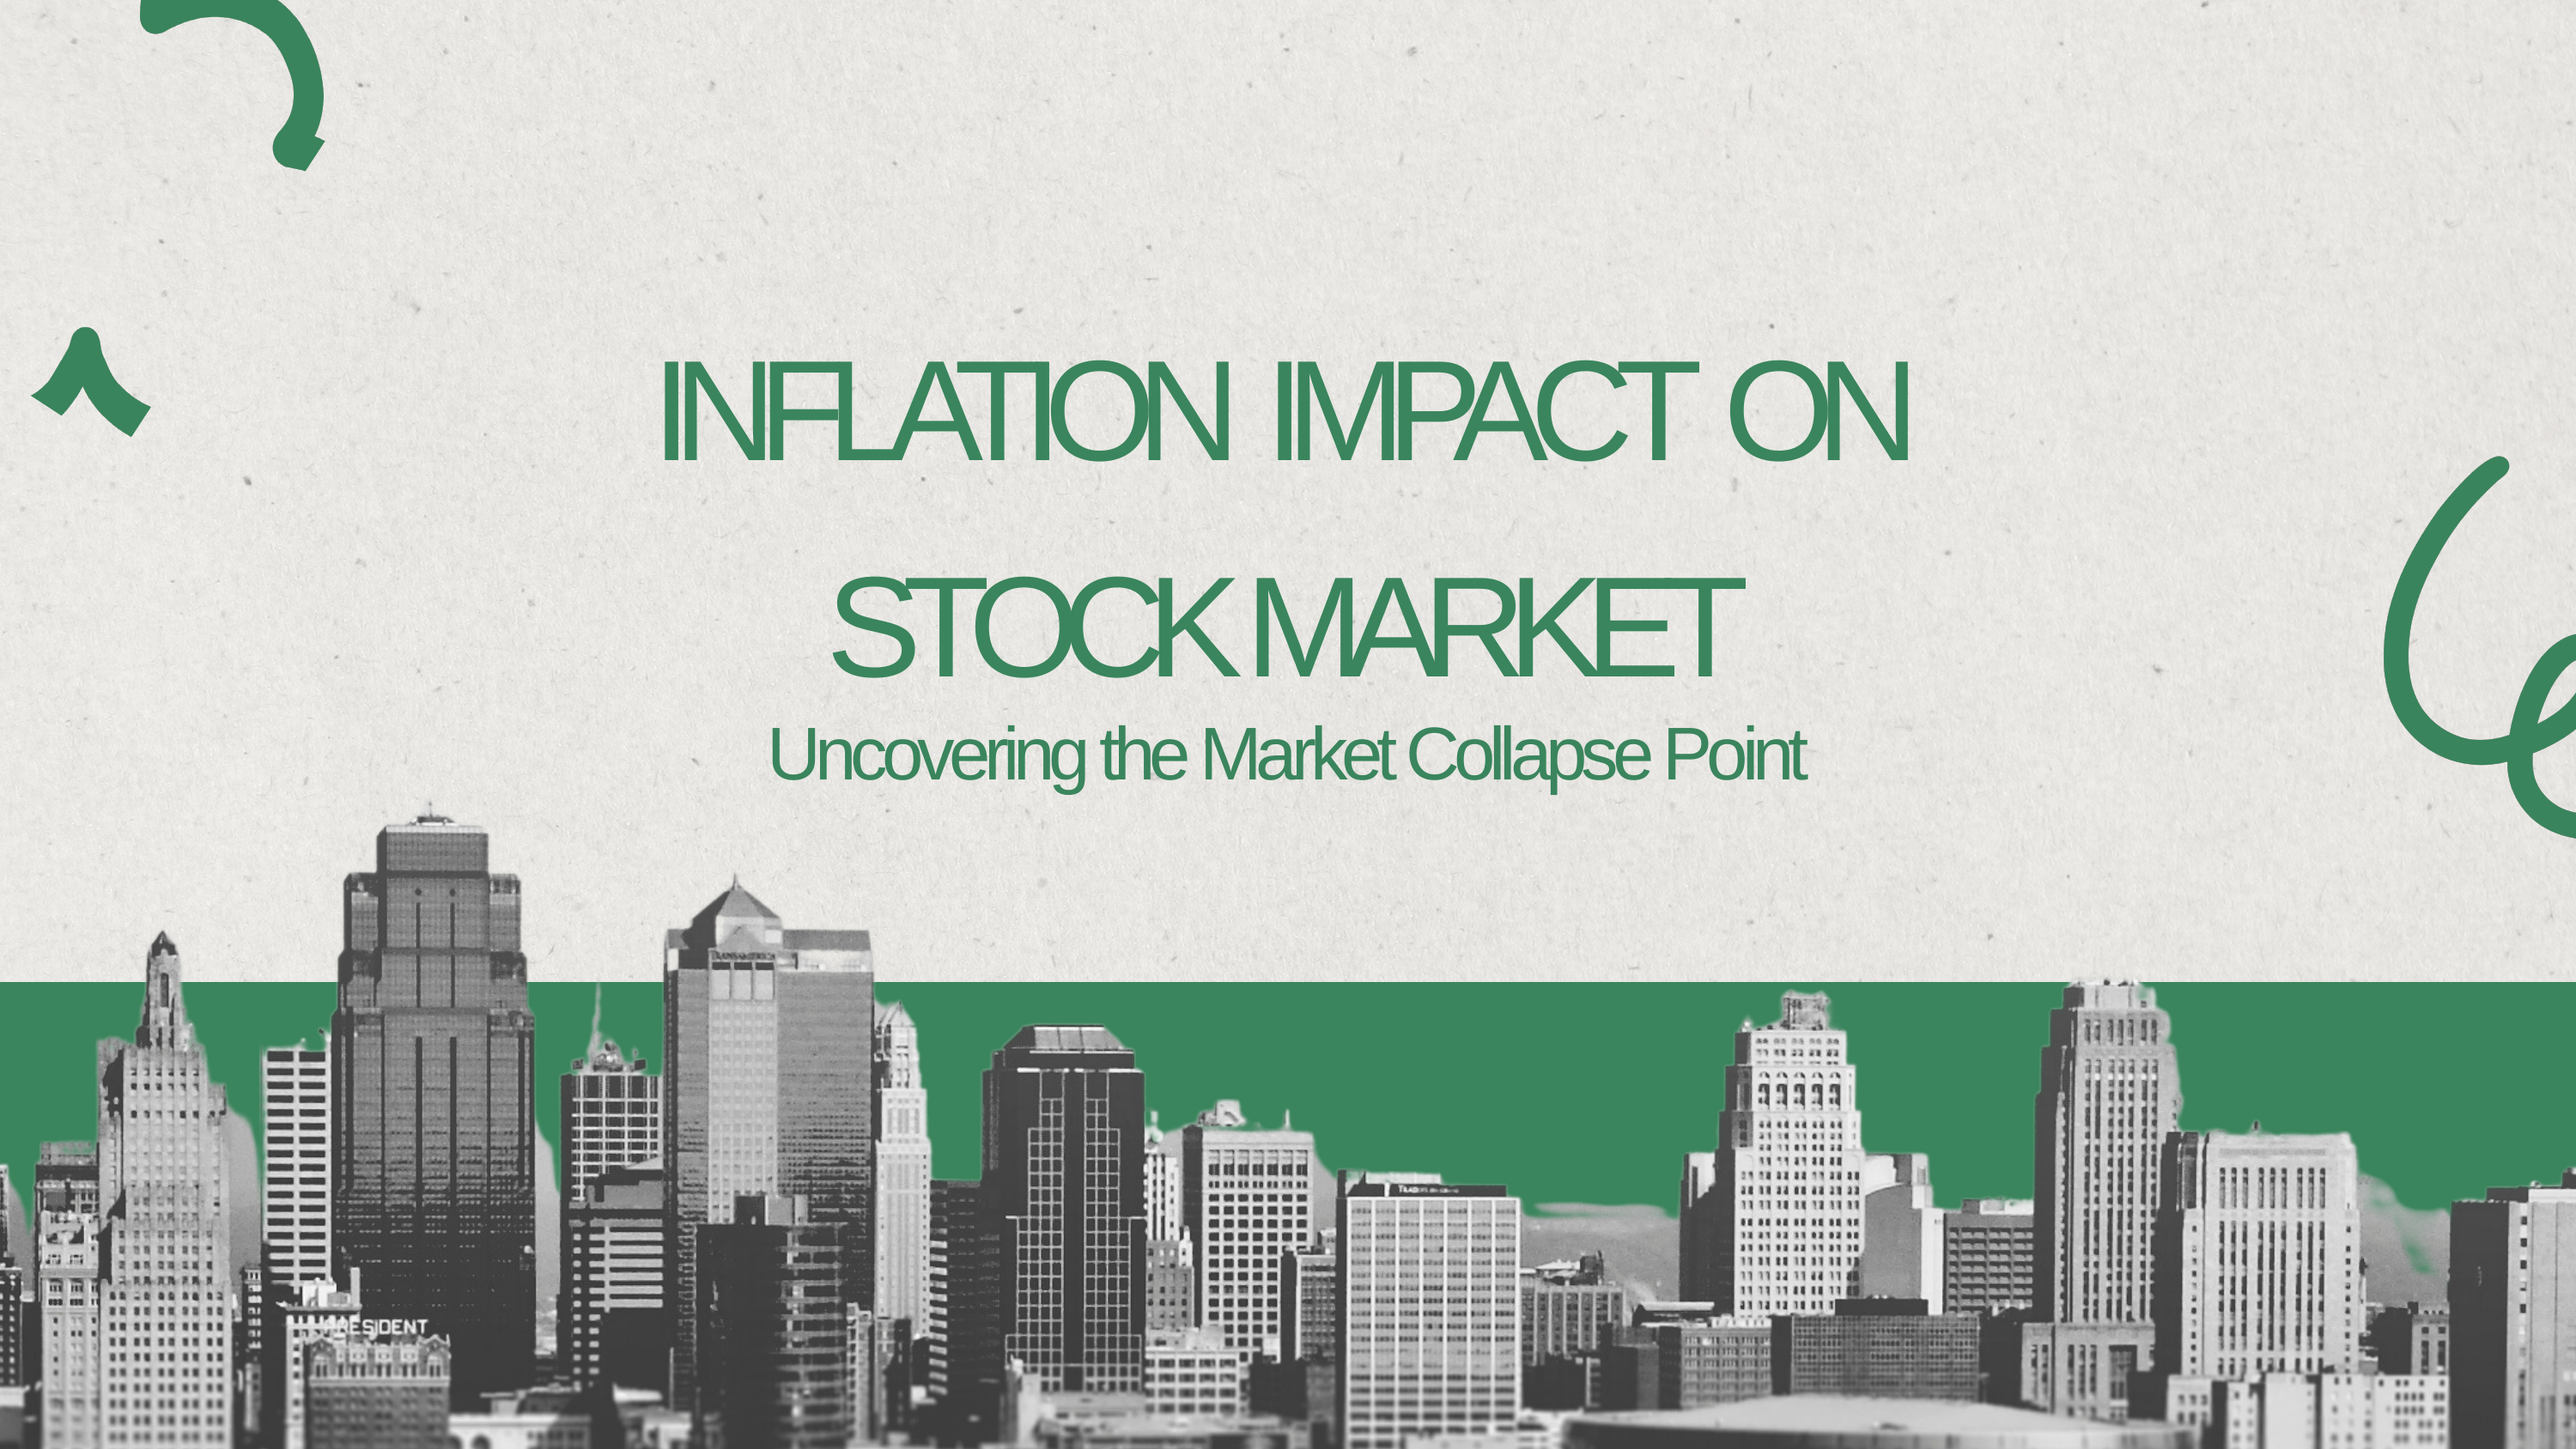

INFLATION  IMPACT  ON  STOCK MARKET

Uncovering the Market Collapse Point